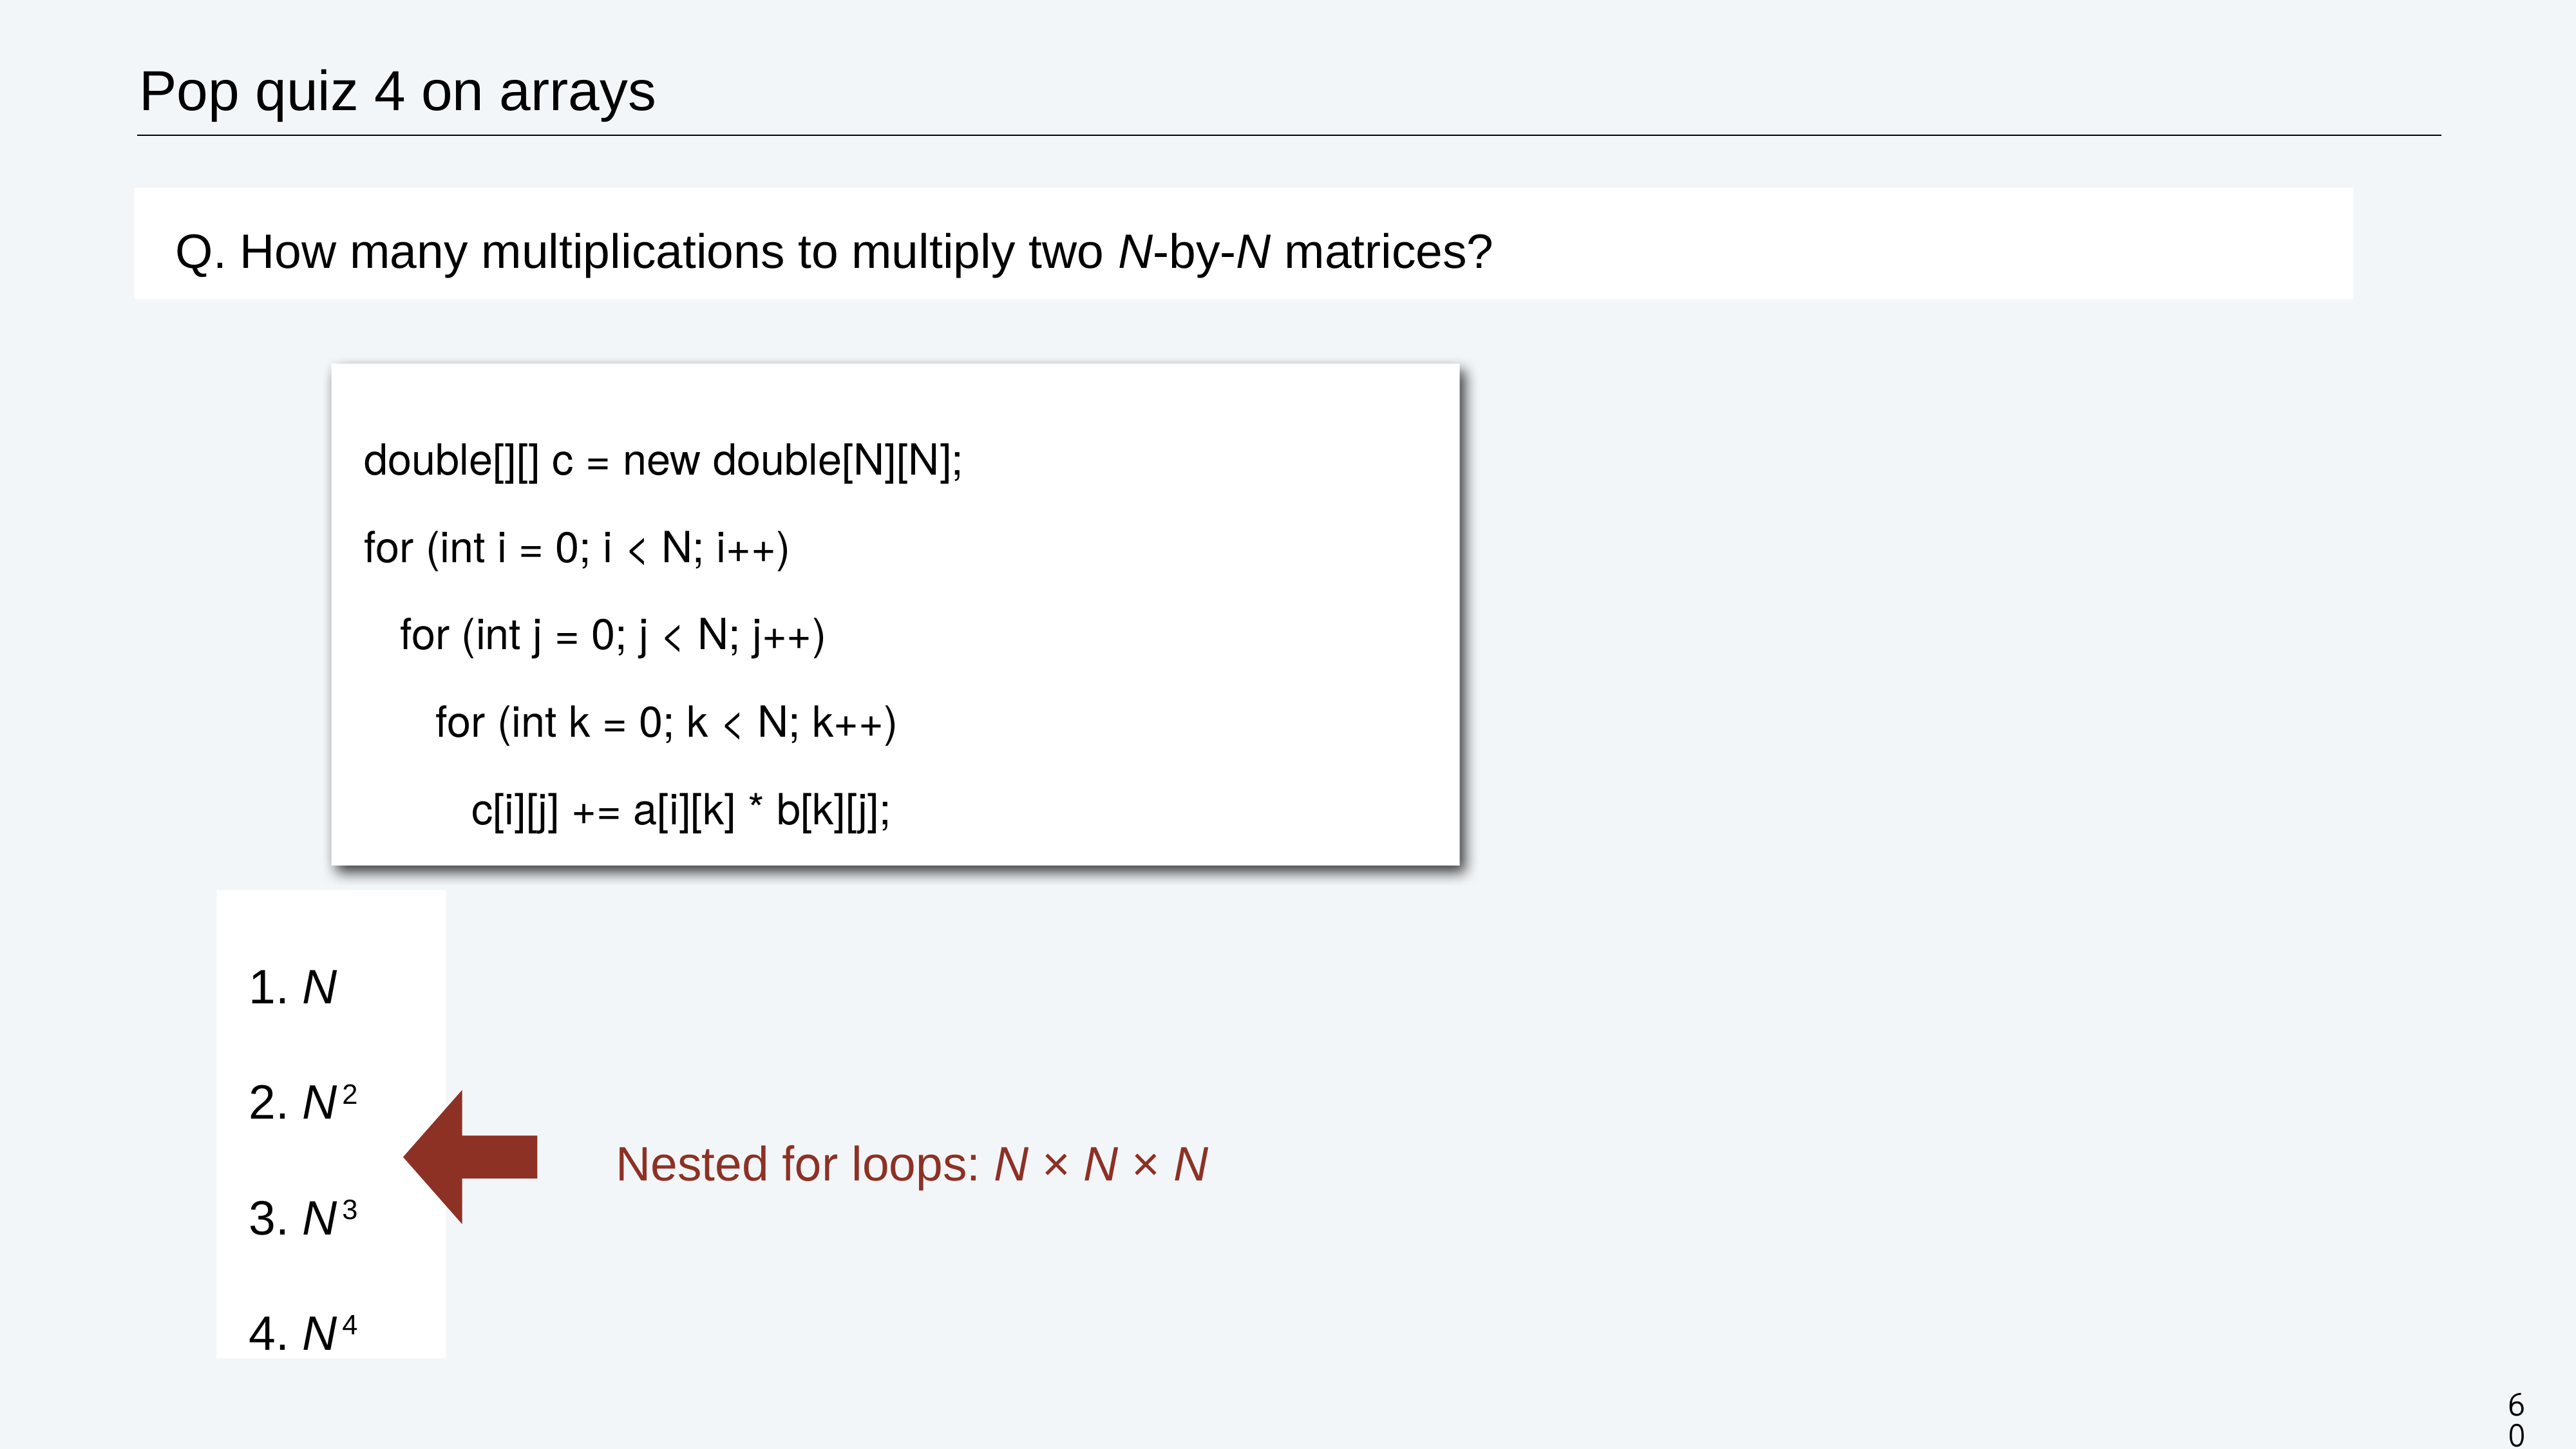

# Pop quiz 4 on arrays
Q. How many multiplications to multiply two N-by-N matrices?
double[][] c = new double[N][N];
for (int i = 0; i < N; i++)
   for (int j = 0; j < N; j++)
      for (int k = 0; k < N; k++)
         c[i][j] += a[i][k] * b[k][j];
1. N
2. N2
3. N3
4. N4

Nested for loops: N × N × N
60